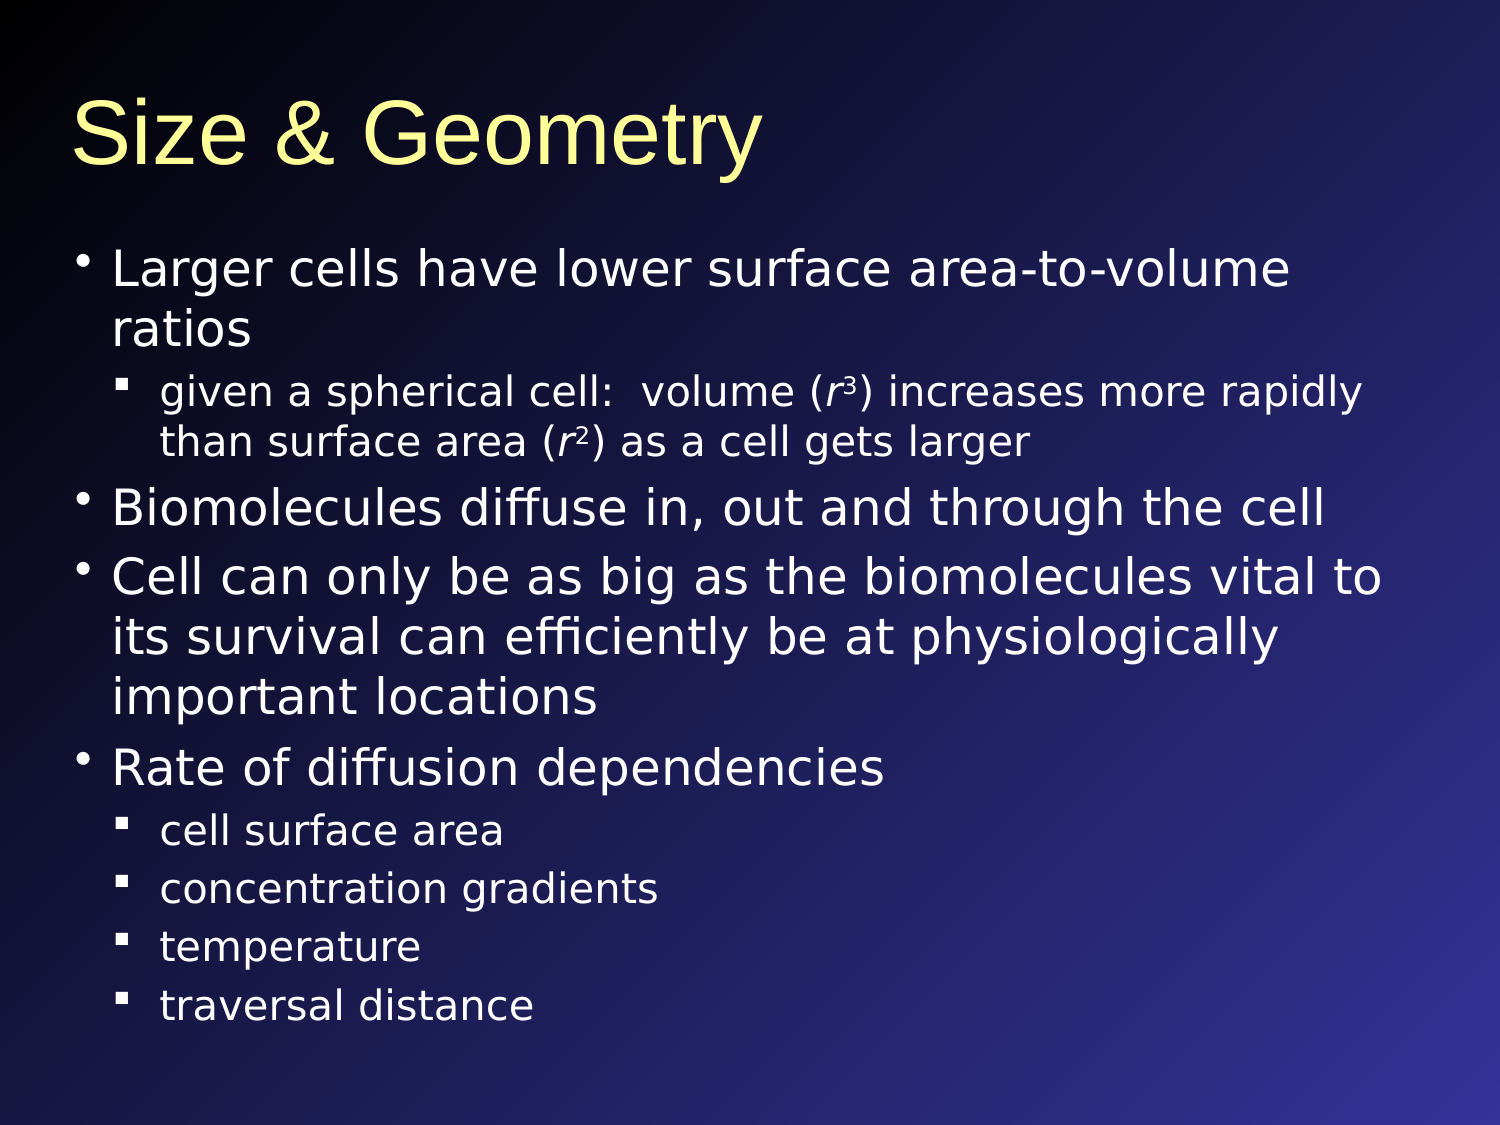

# Size & Geometry
Larger cells have lower surface area-to-volume ratios
given a spherical cell:  volume (r3) increases more rapidly than surface area (r2) as a cell gets larger
Biomolecules diffuse in, out and through the cell
Cell can only be as big as the biomolecules vital to its survival can efficiently be at physiologically important locations
Rate of diffusion dependencies
cell surface area
concentration gradients
temperature
traversal distance